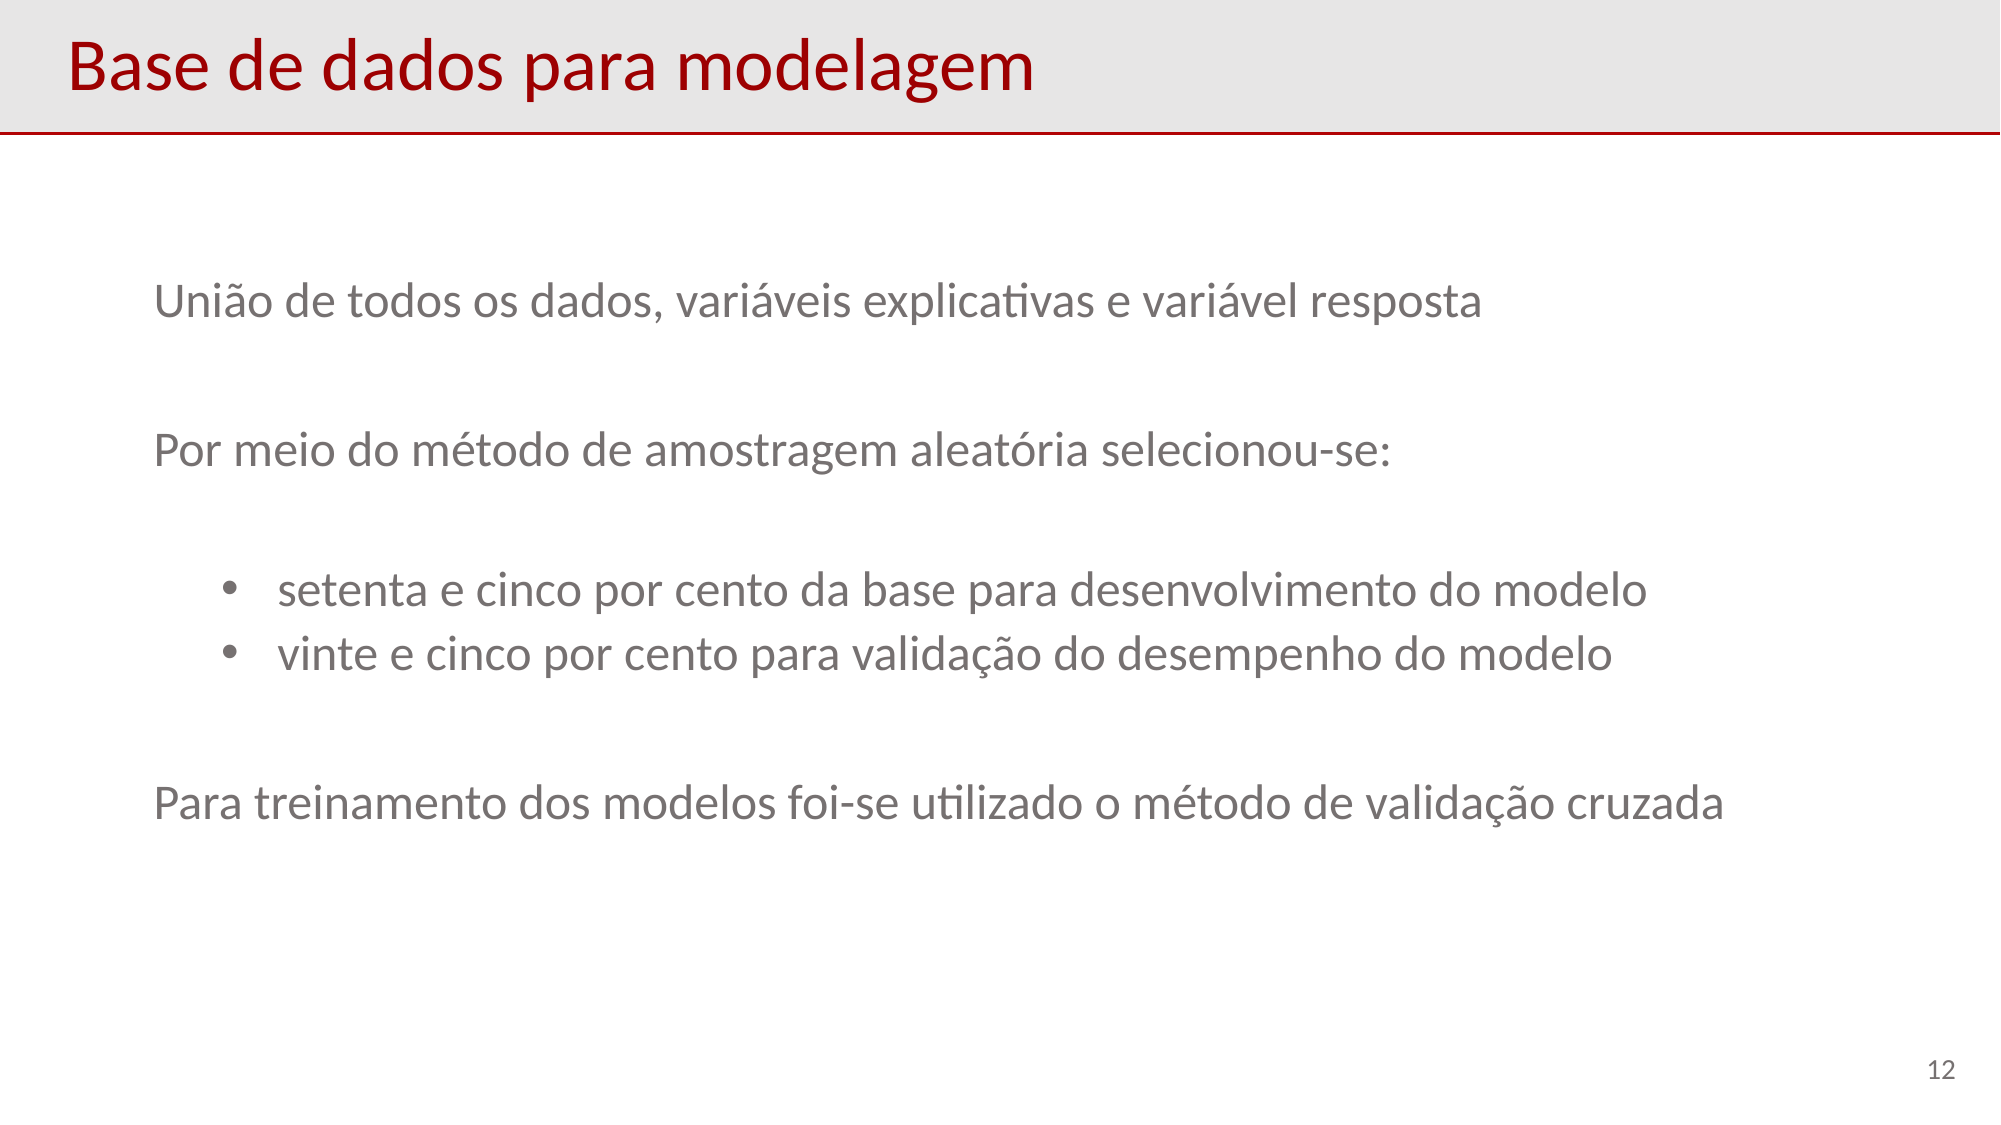

# Base de dados para modelagem
    União de todos os dados, variáveis explicativas e variável resposta

    Por meio do método de amostragem aleatória selecionou-se:

setenta e cinco por cento da base para desenvolvimento do modelo
vinte e cinco por cento para validação do desempenho do modelo

    Para treinamento dos modelos foi-se utilizado o método de validação cruzada
12